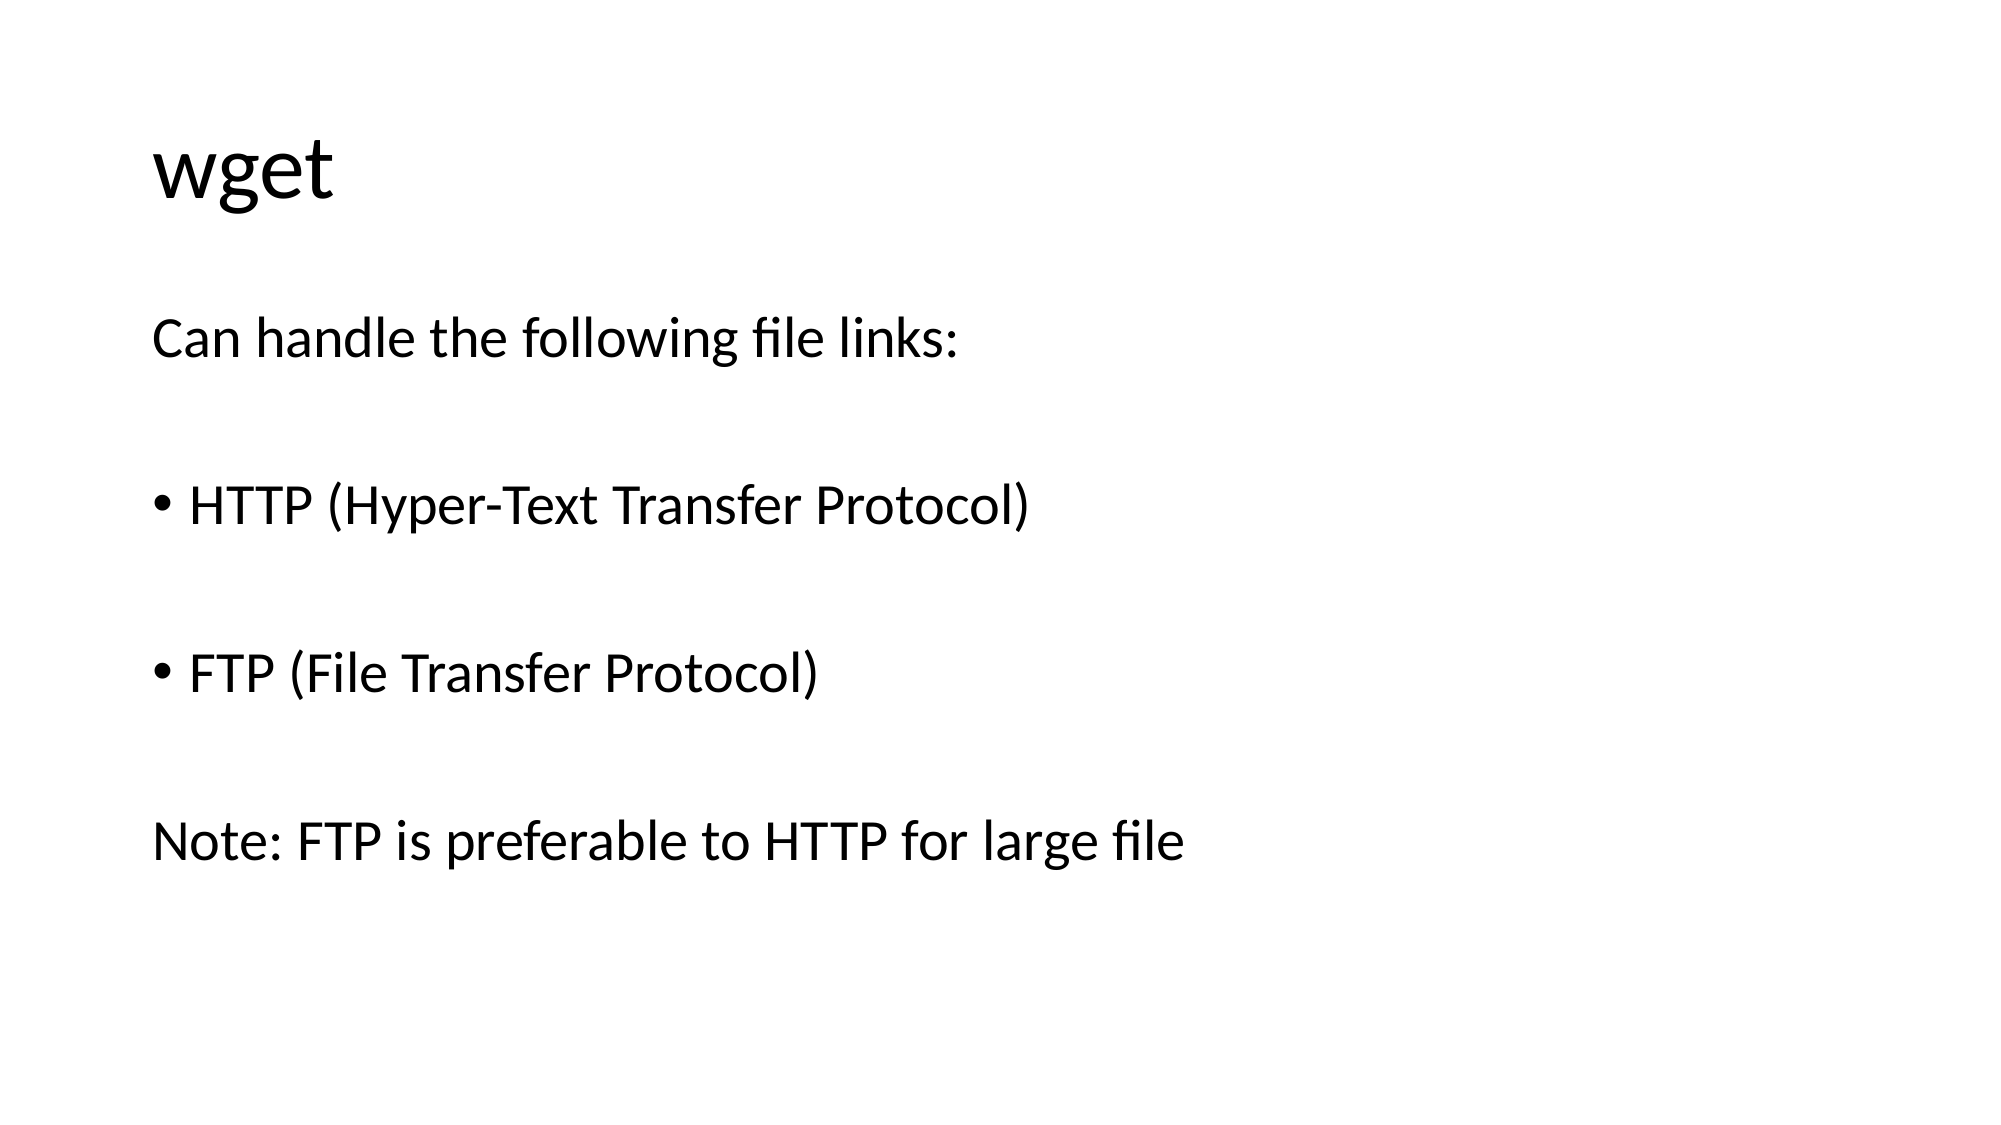

# wget
Can handle the following file links:

HTTP (Hyper-Text Transfer Protocol)

FTP (File Transfer Protocol)

Note: FTP is preferable to HTTP for large file